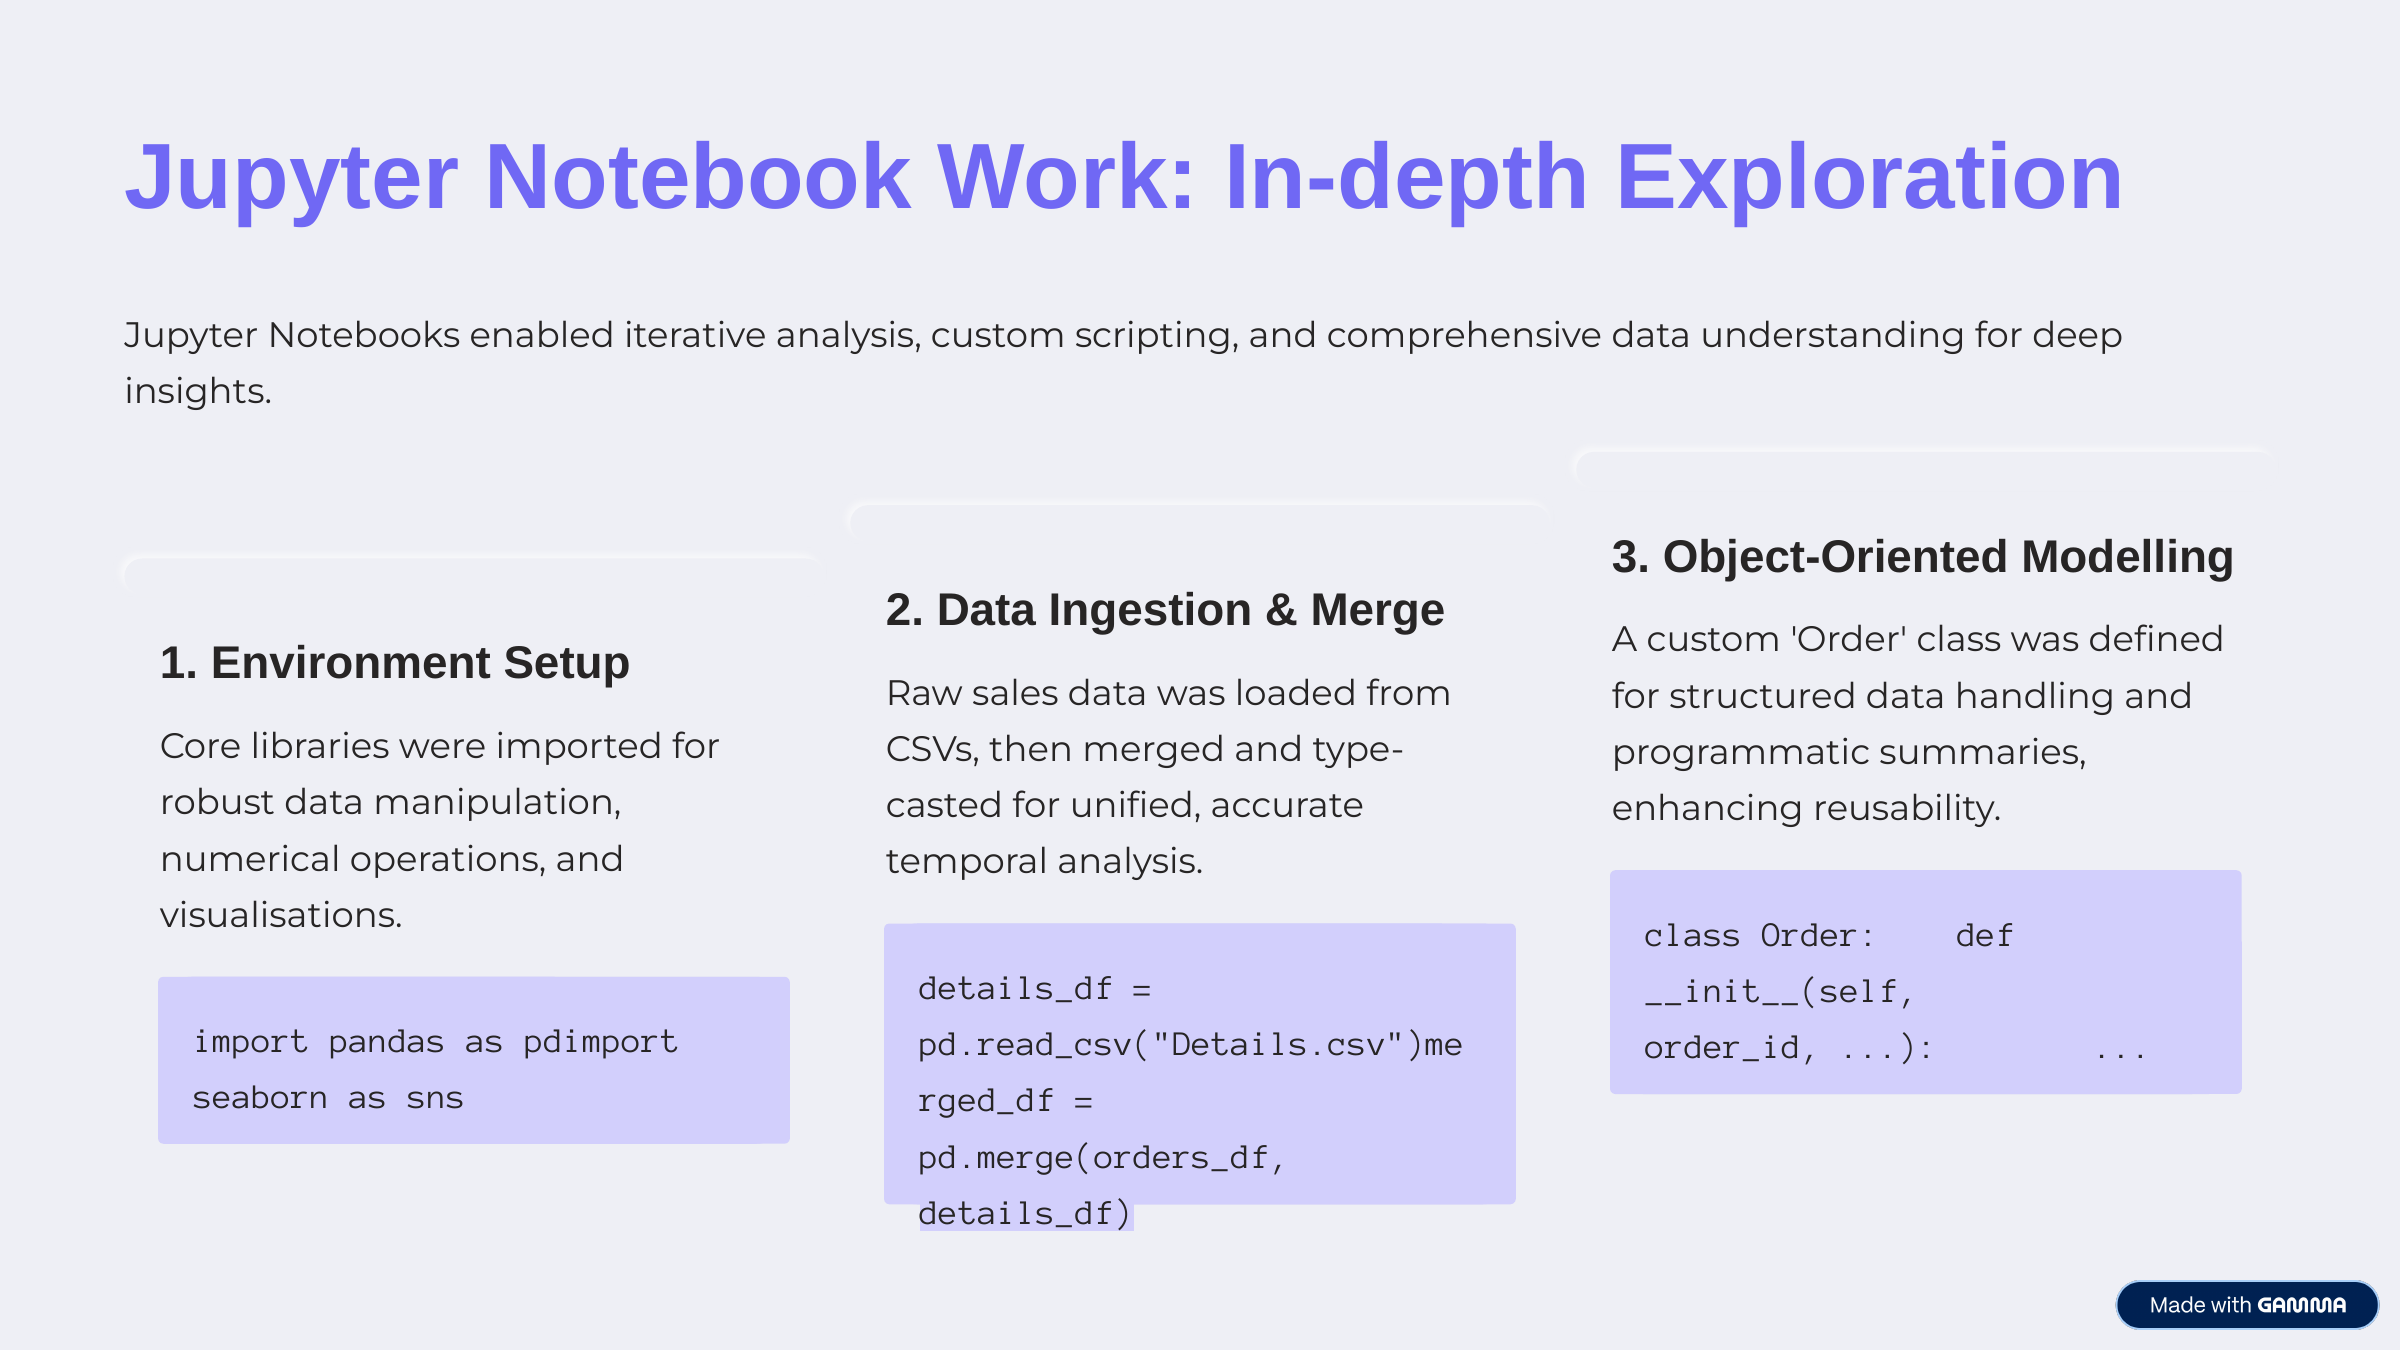

Jupyter Notebook Work: In-depth Exploration
Jupyter Notebooks enabled iterative analysis, custom scripting, and comprehensive data understanding for deep insights.

3. Object-Oriented Modelling

2. Data Ingestion & Merge
A custom 'Order' class was defined for structured data handling and programmatic summaries, enhancing reusability.
1. Environment Setup
Raw sales data was loaded from CSVs, then merged and type-casted for unified, accurate temporal analysis.
Core libraries were imported for robust data manipulation, numerical operations, and visualisations.

class Order:    def __init__(self, order_id, ...):        ...

details_df = pd.read_csv("Details.csv")merged_df = pd.merge(orders_df, details_df)

import pandas as pdimport seaborn as sns